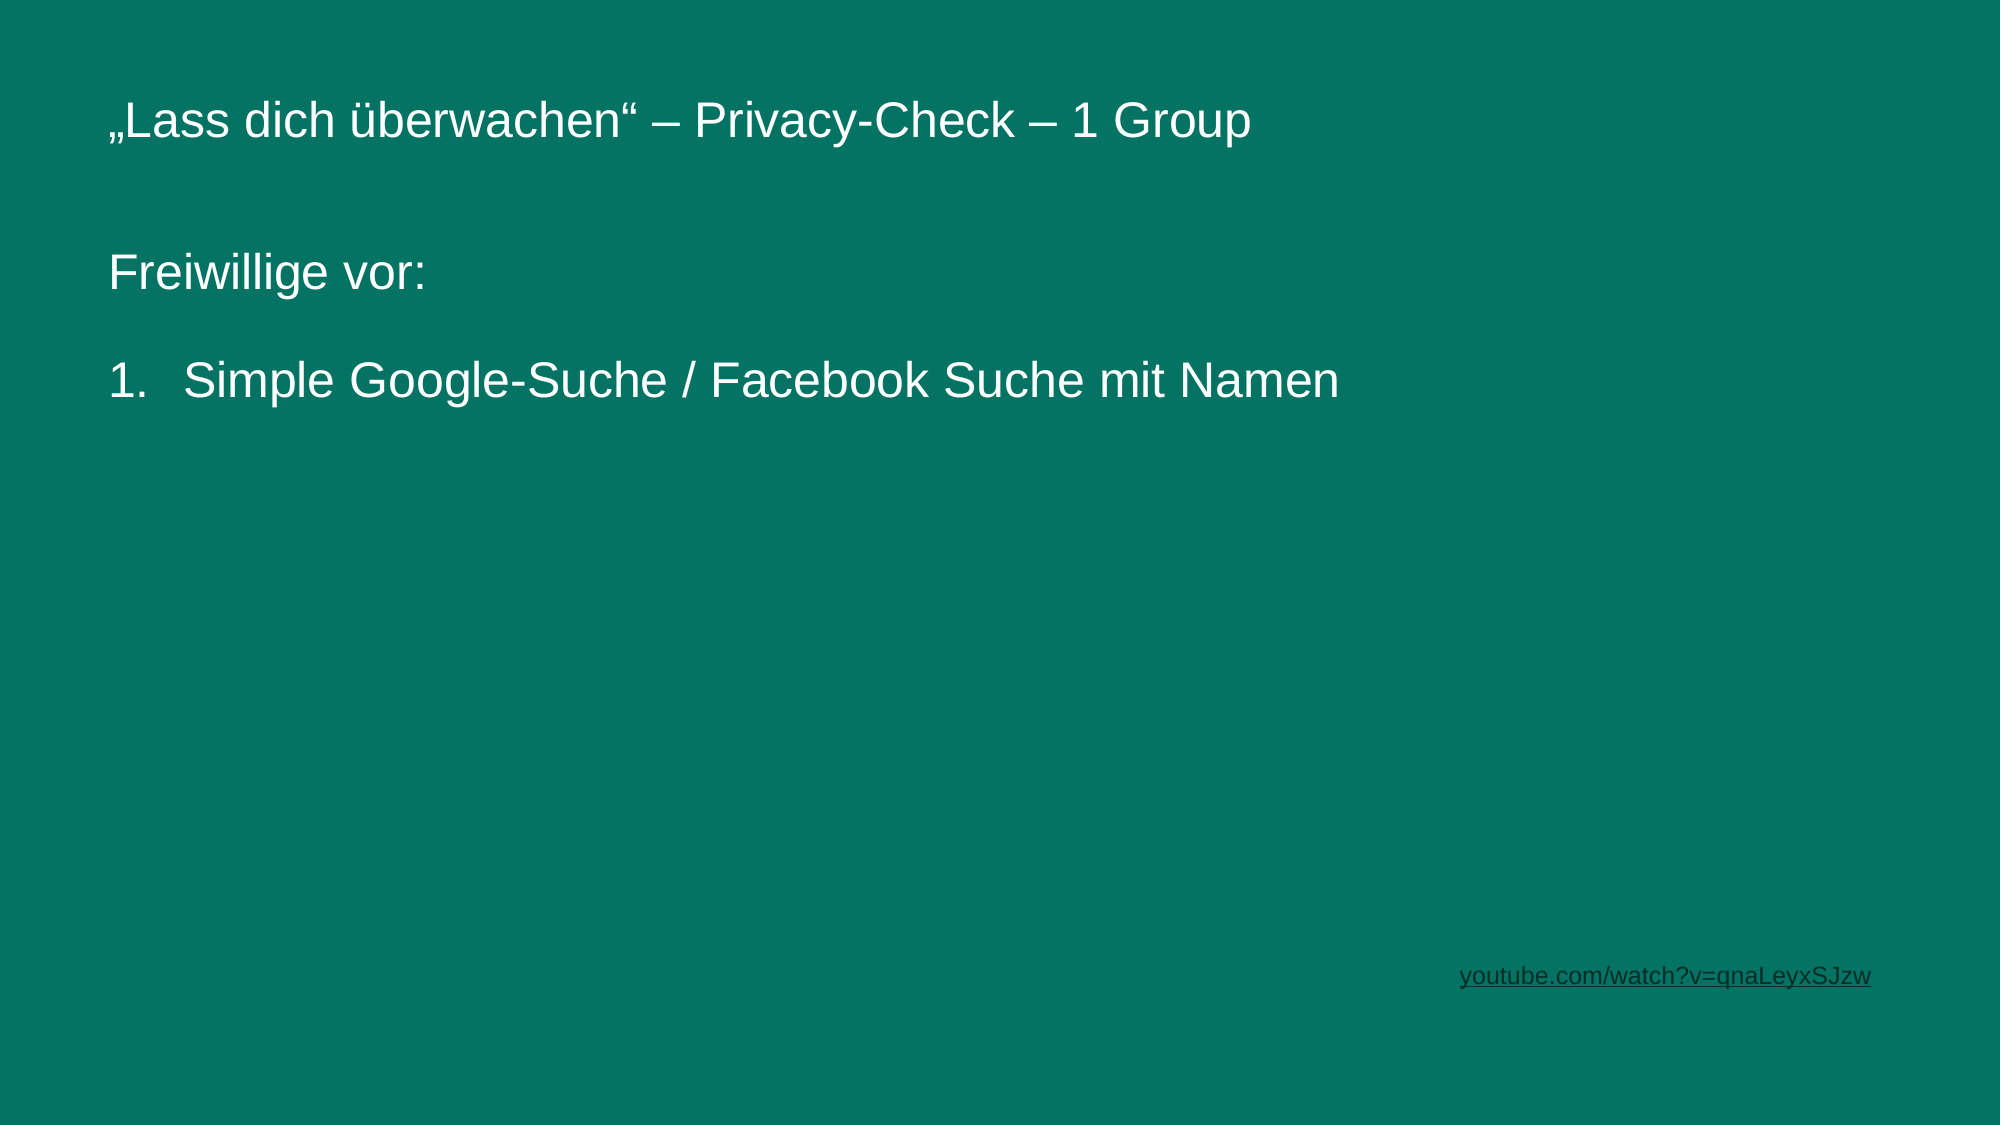

# „Lass dich überwachen“ – Privacy-Check – 1 Group
Freiwillige vor:

Simple Google-Suche / Facebook Suche mit Namen

youtube.com/watch?v=qnaLeyxSJzw